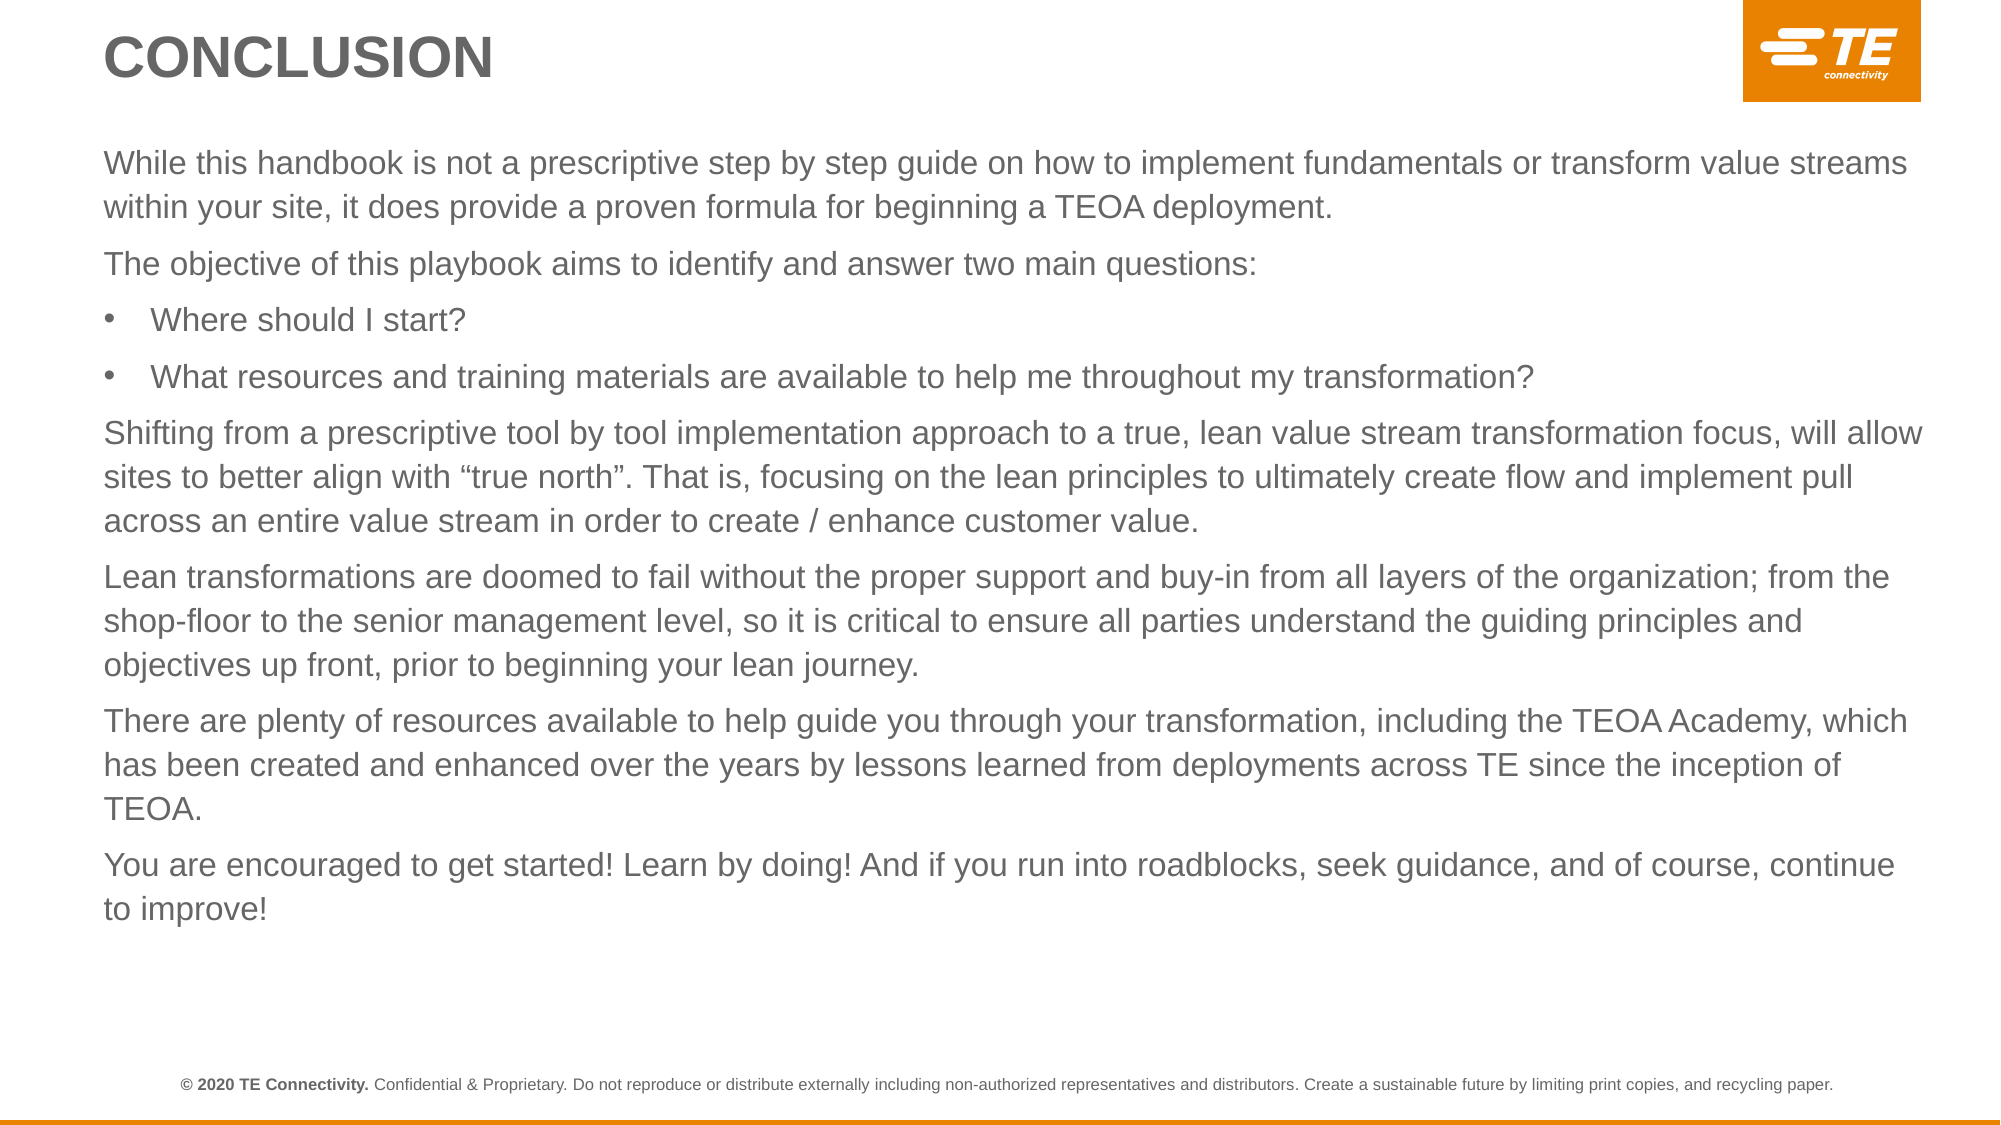

# CONCLUSION
While this handbook is not a prescriptive step by step guide on how to implement fundamentals or transform value streams within your site, it does provide a proven formula for beginning a TEOA deployment.
The objective of this playbook aims to identify and answer two main questions:
Where should I start?
What resources and training materials are available to help me throughout my transformation?
Shifting from a prescriptive tool by tool implementation approach to a true, lean value stream transformation focus, will allow sites to better align with “true north”. That is, focusing on the lean principles to ultimately create flow and implement pull across an entire value stream in order to create / enhance customer value.
Lean transformations are doomed to fail without the proper support and buy-in from all layers of the organization; from the shop-floor to the senior management level, so it is critical to ensure all parties understand the guiding principles and objectives up front, prior to beginning your lean journey.
There are plenty of resources available to help guide you through your transformation, including the TEOA Academy, which has been created and enhanced over the years by lessons learned from deployments across TE since the inception of TEOA.
You are encouraged to get started! Learn by doing! And if you run into roadblocks, seek guidance, and of course, continue to improve!